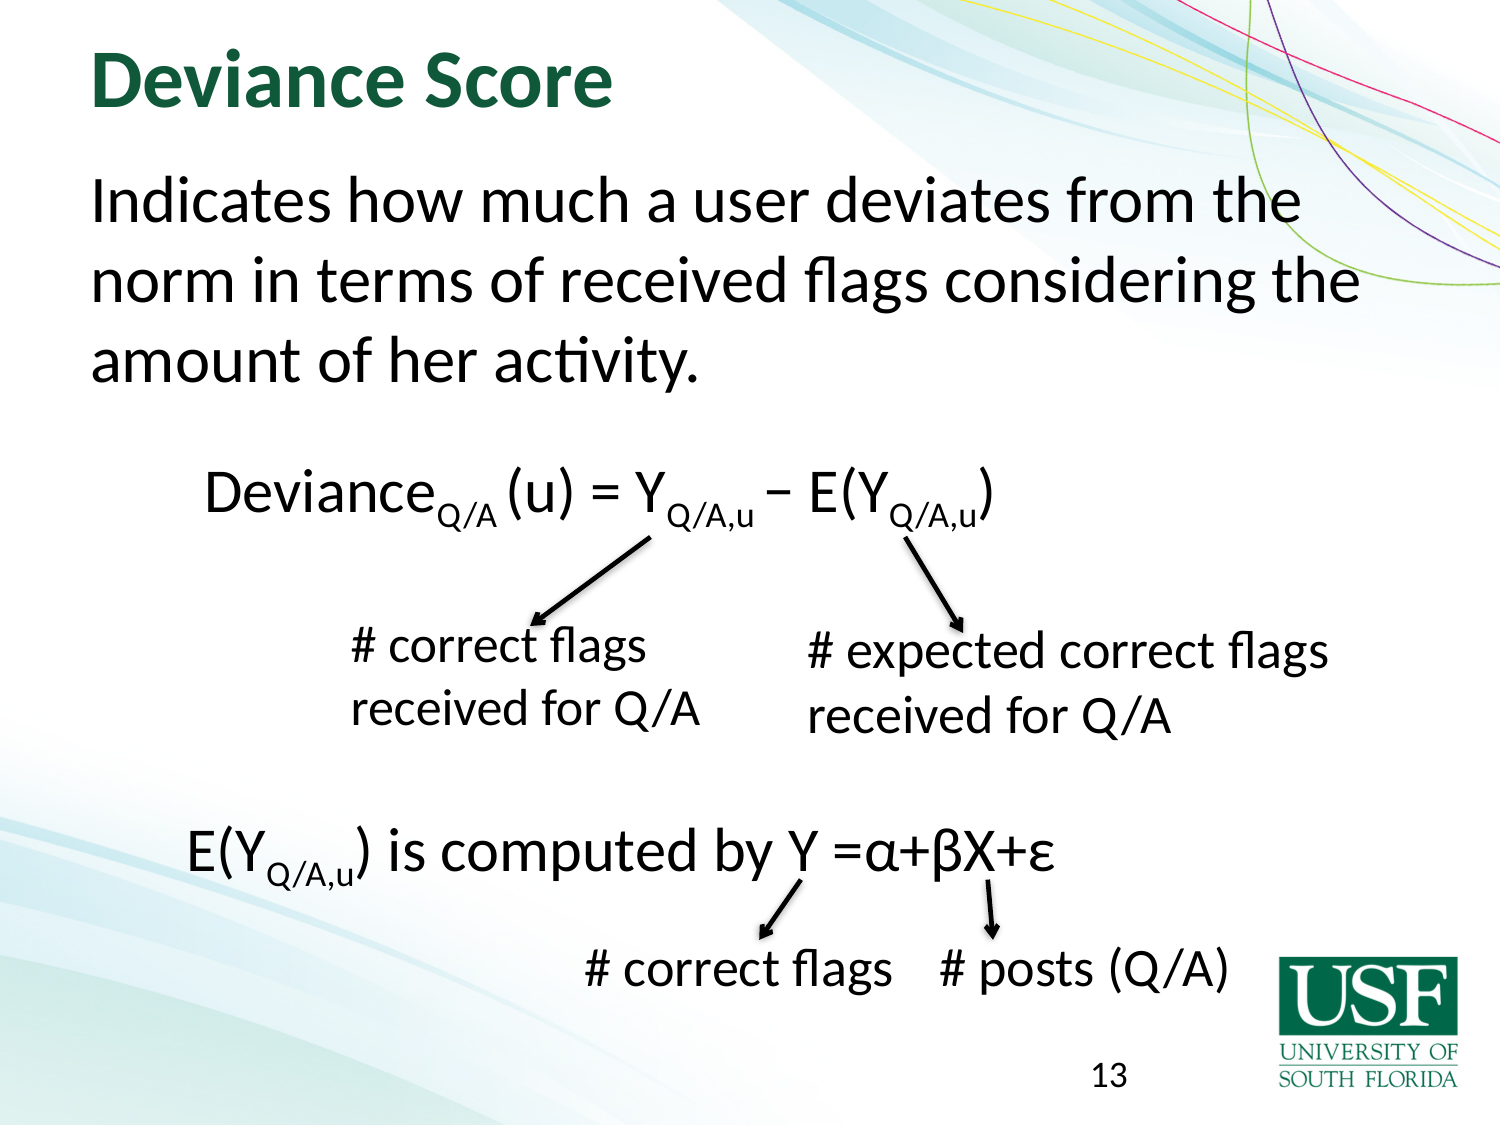

# Deviance Score
Indicates how much a user deviates from the norm in terms of received flags considering the amount of her activity.
DevianceQ/A (u) = YQ/A,u − E(YQ/A,u)

# correct flags
received for Q/A

# expected correct flags
received for Q/A
E(YQ/A,u) is computed by Y =α+βX+ε

# posts (Q/A)
# correct flags
13